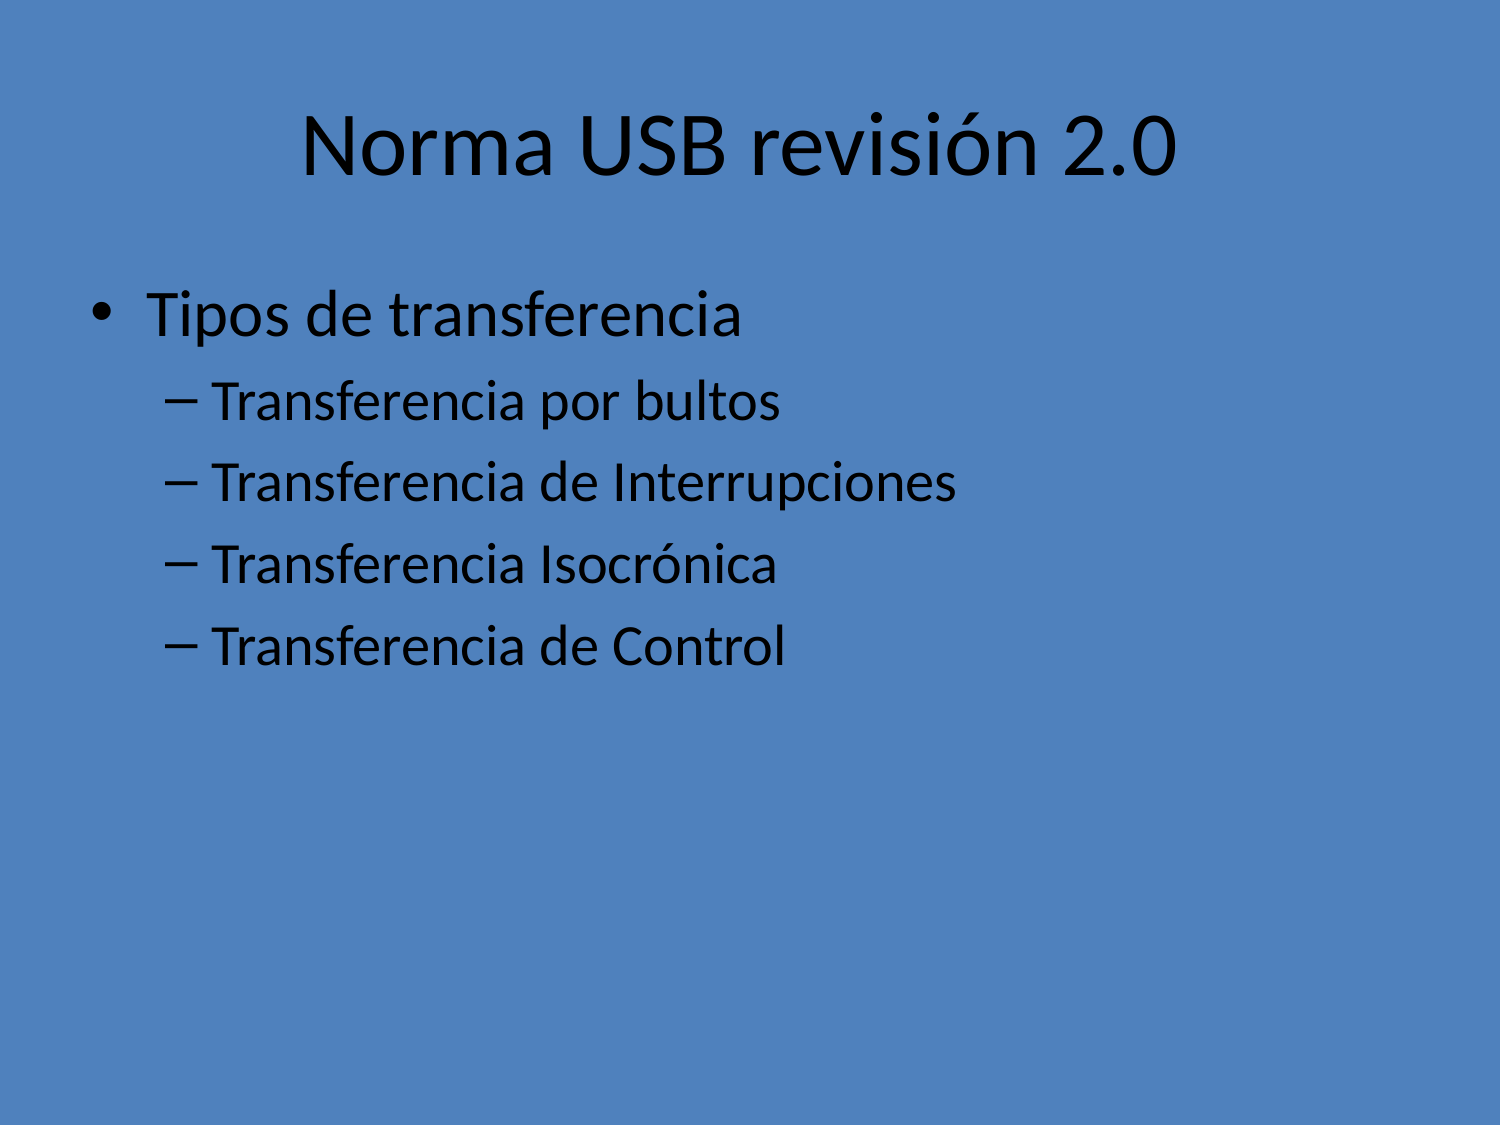

# Norma USB revisión 2.0
Tipos de transferencia
Transferencia por bultos
Transferencia de Interrupciones
Transferencia Isocrónica
Transferencia de Control